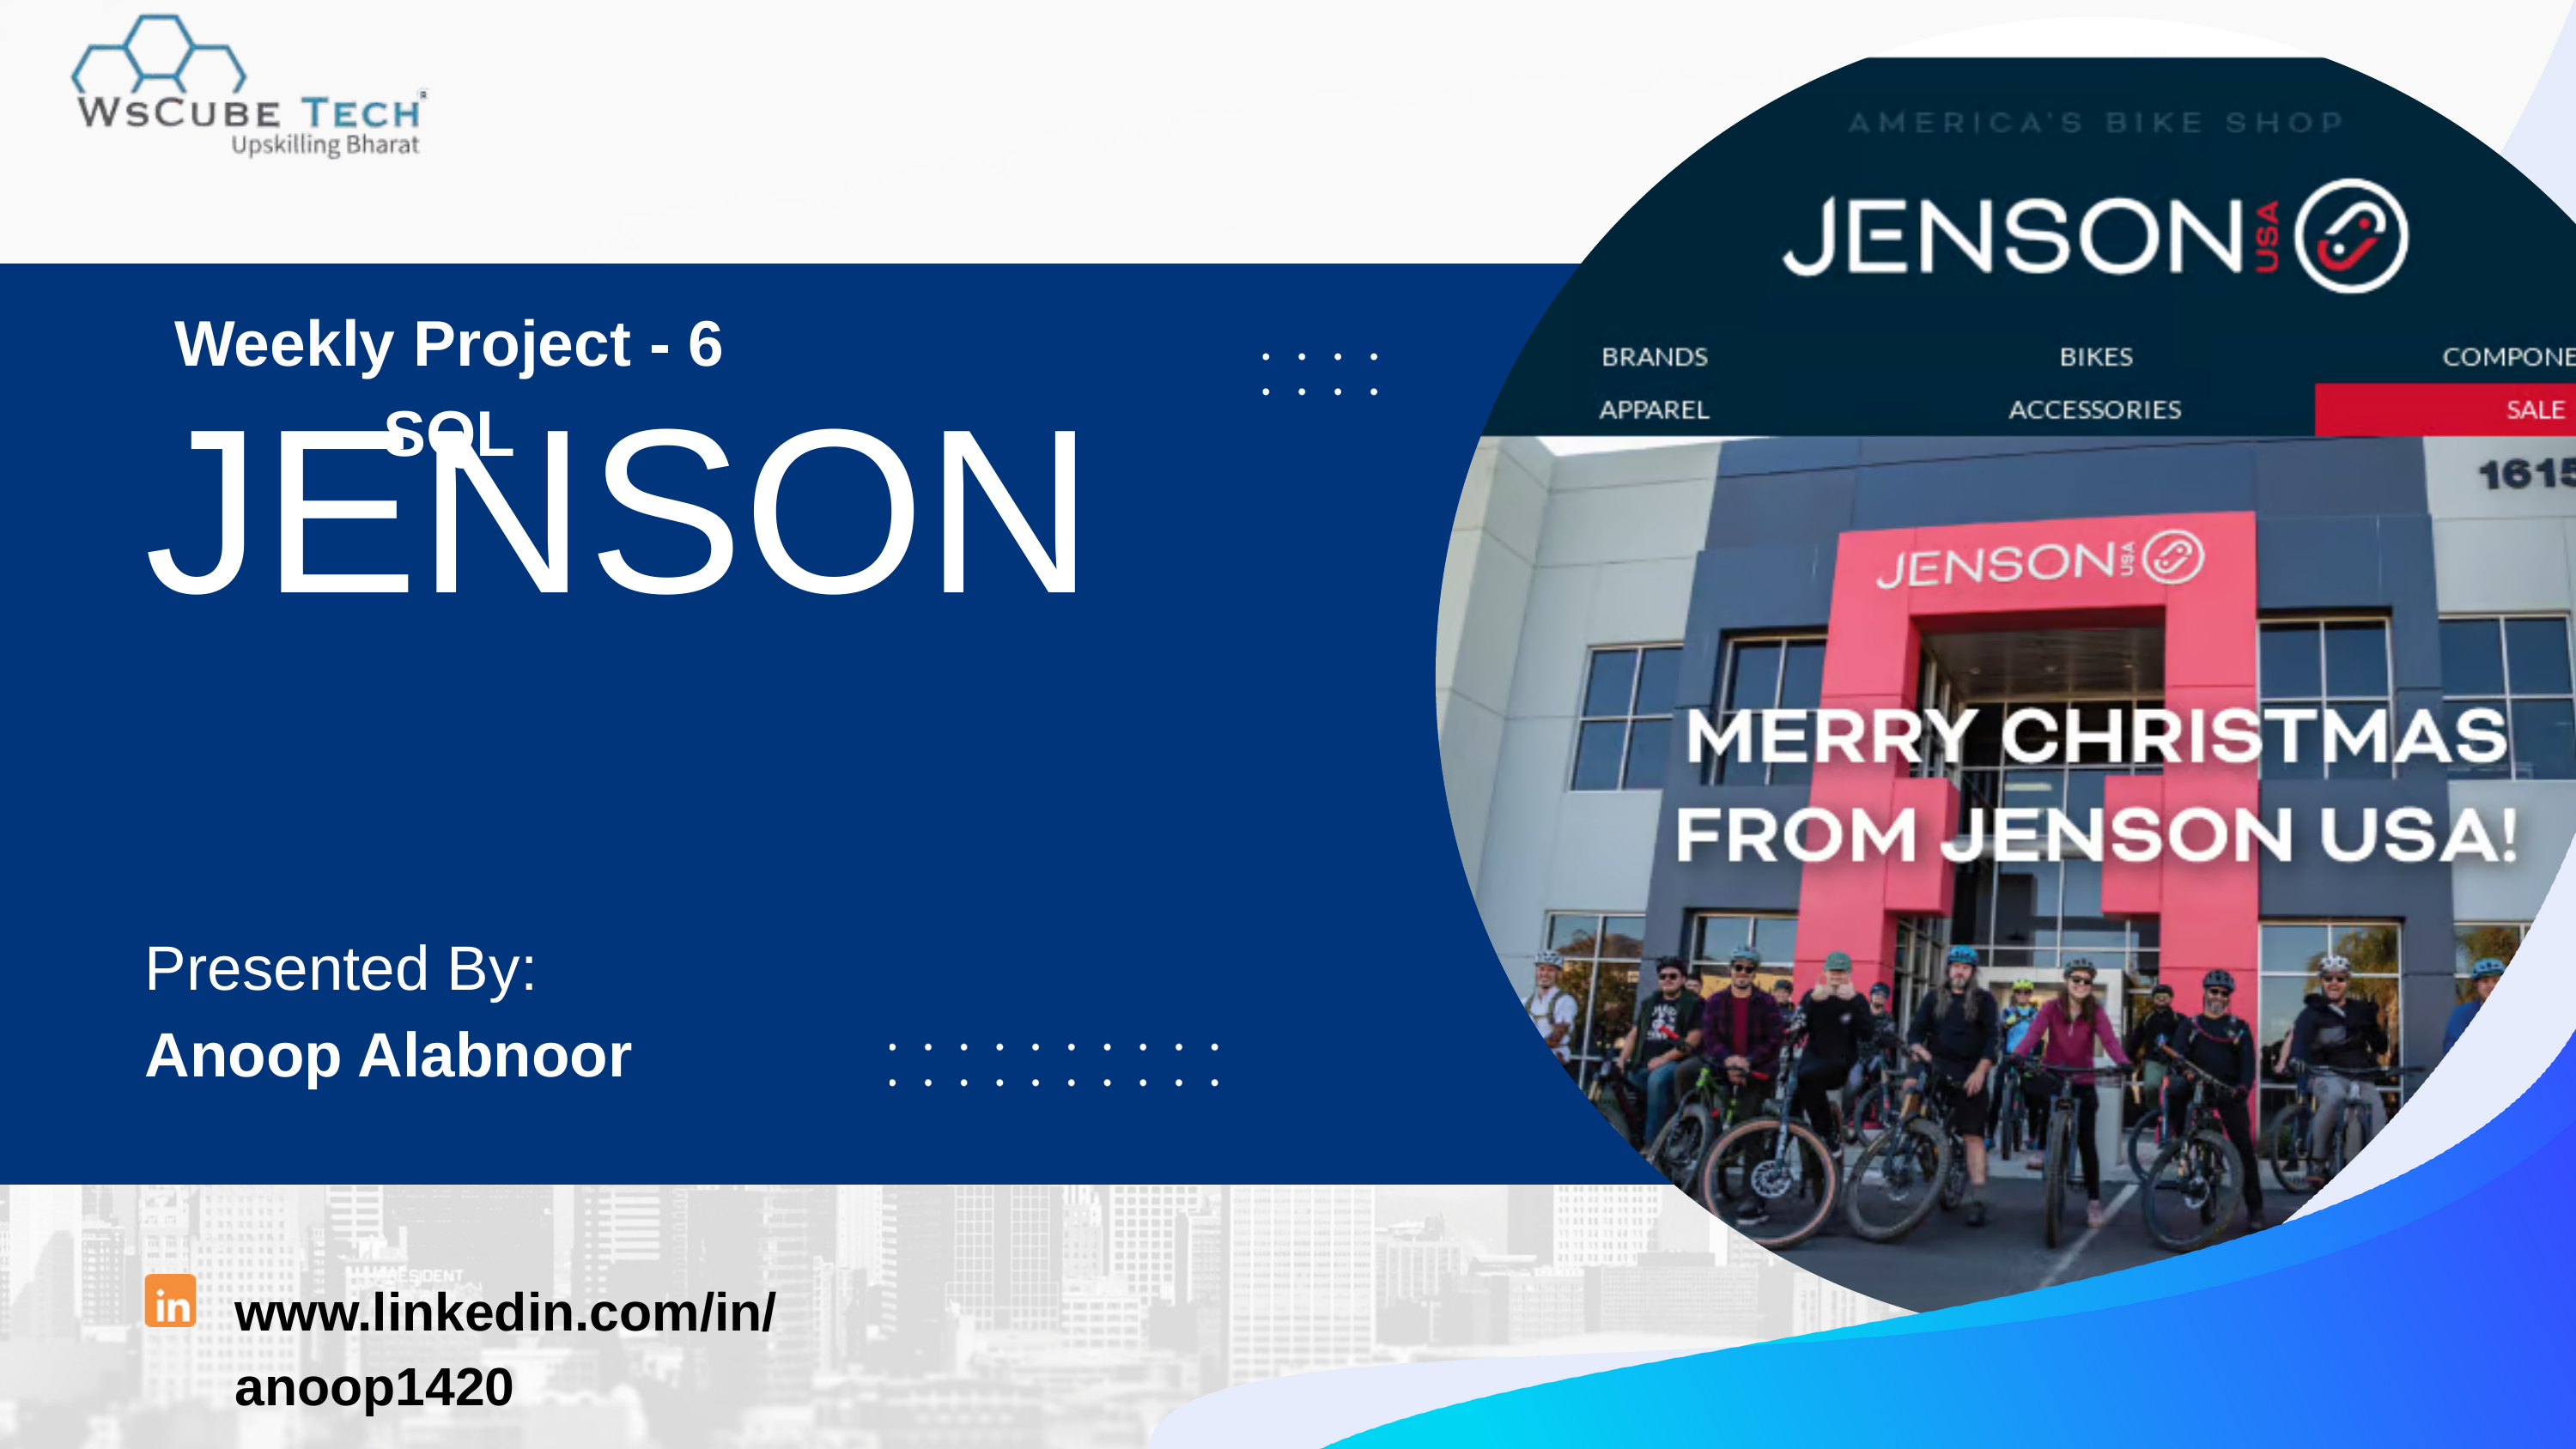

Weekly Project - 6 SQL

JENSON

Presented By:
Anoop Alabnoor

www.linkedin.com/in/anoop1420